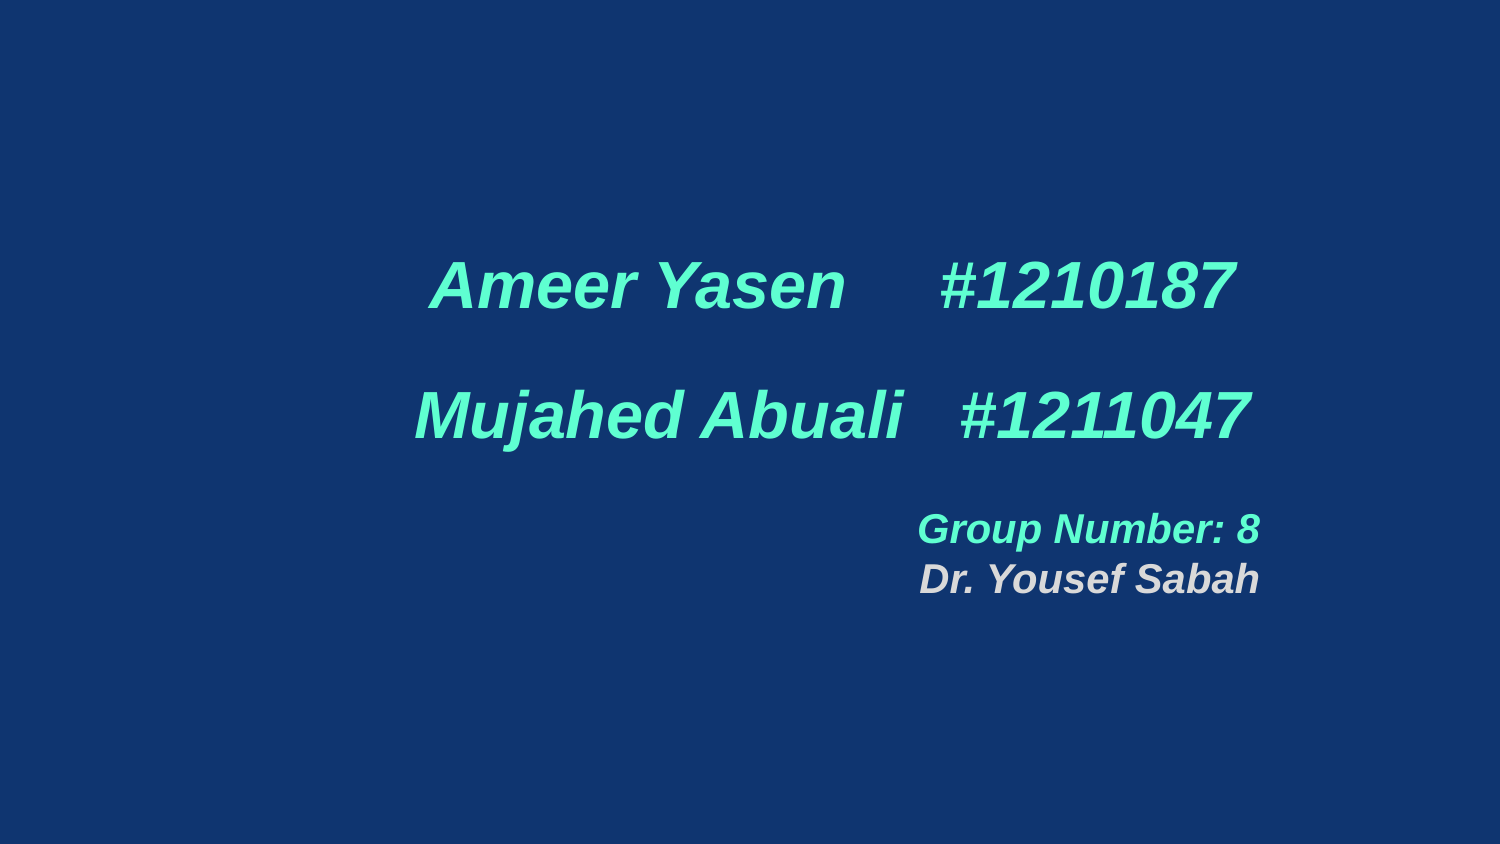

Ameer Yasen     #1210187

	Mujahed Abuali   #1211047

				Group Number: 8
				Dr. Yousef Sabah